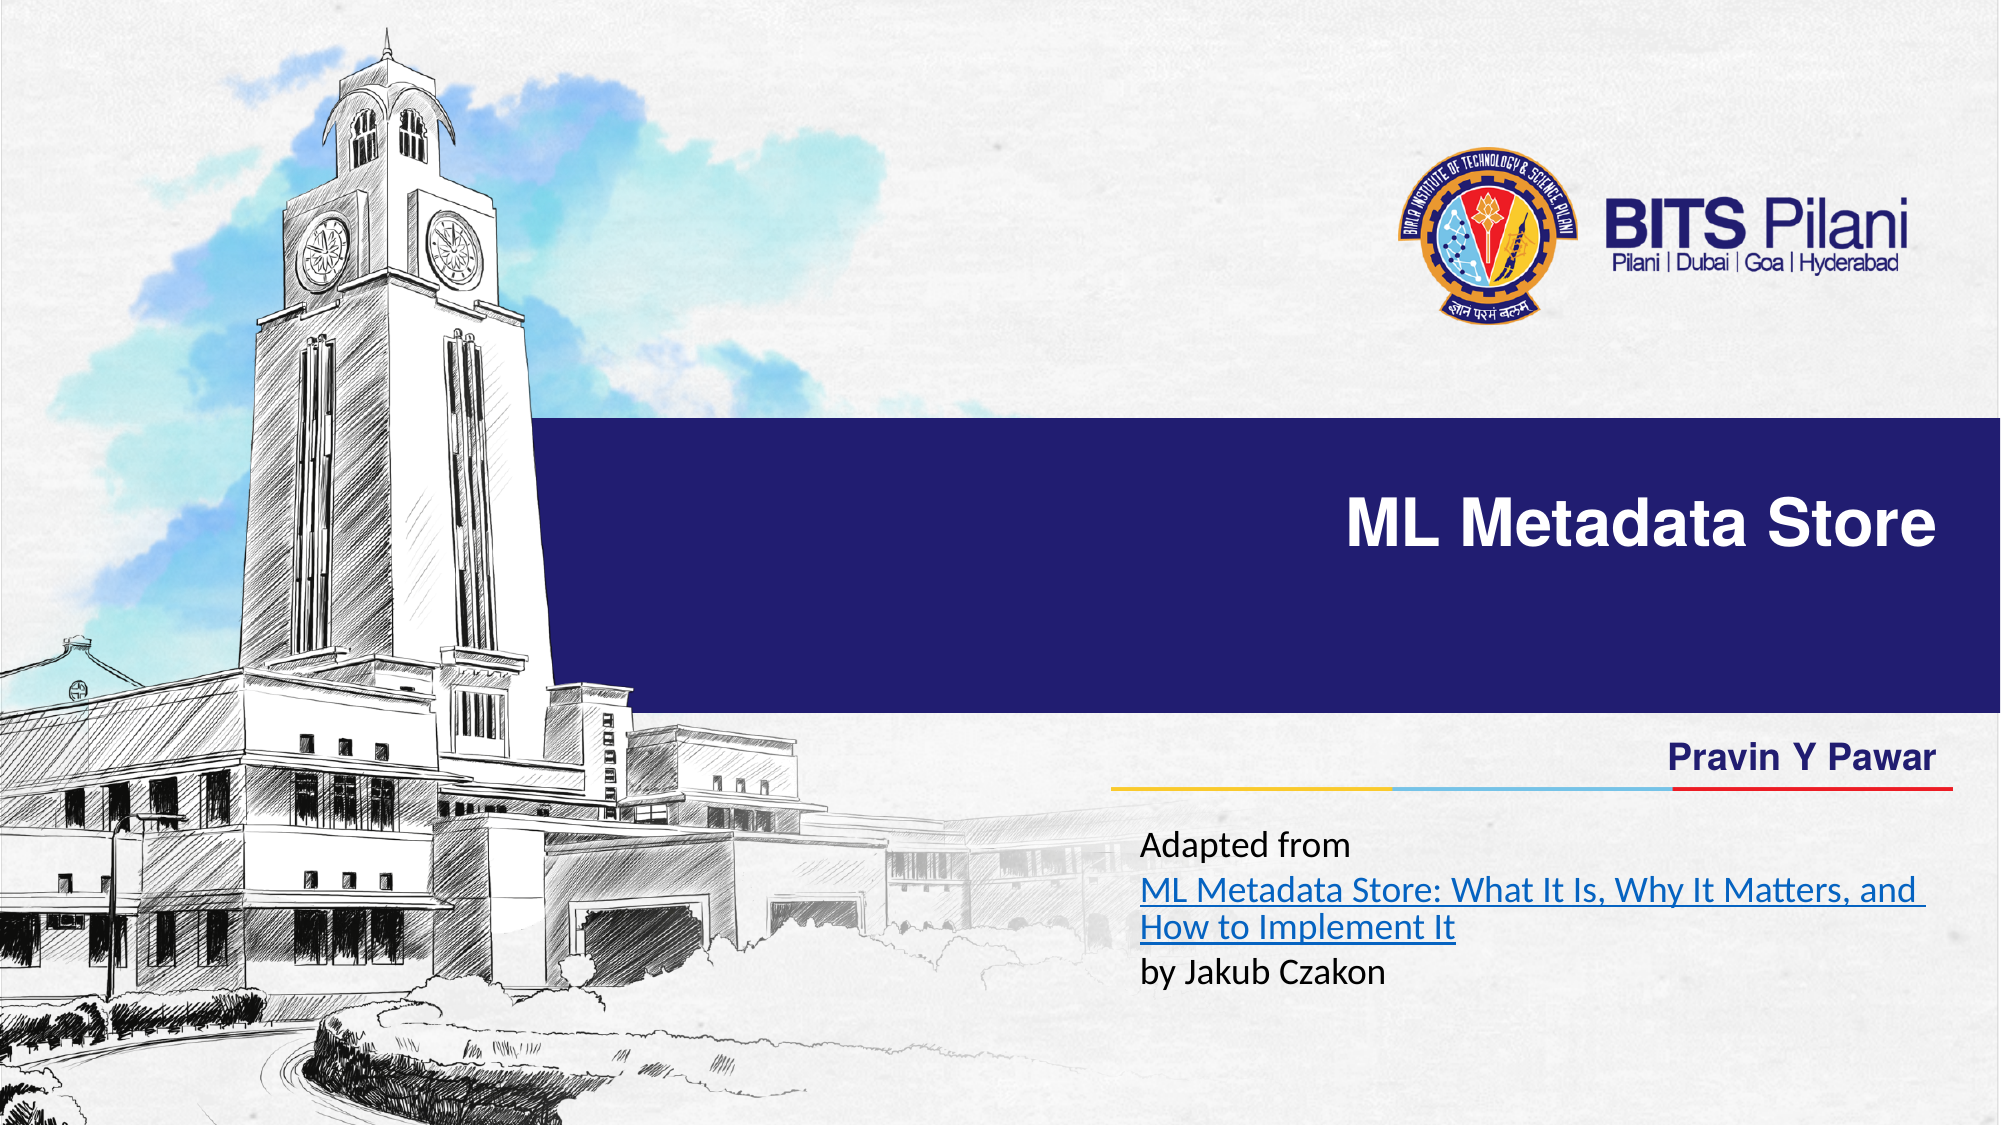

# ML Metadata Store
Pravin Y Pawar
Adapted from
ML Metadata Store: What It Is, Why It Matters, and How to Implement It
by Jakub Czakon